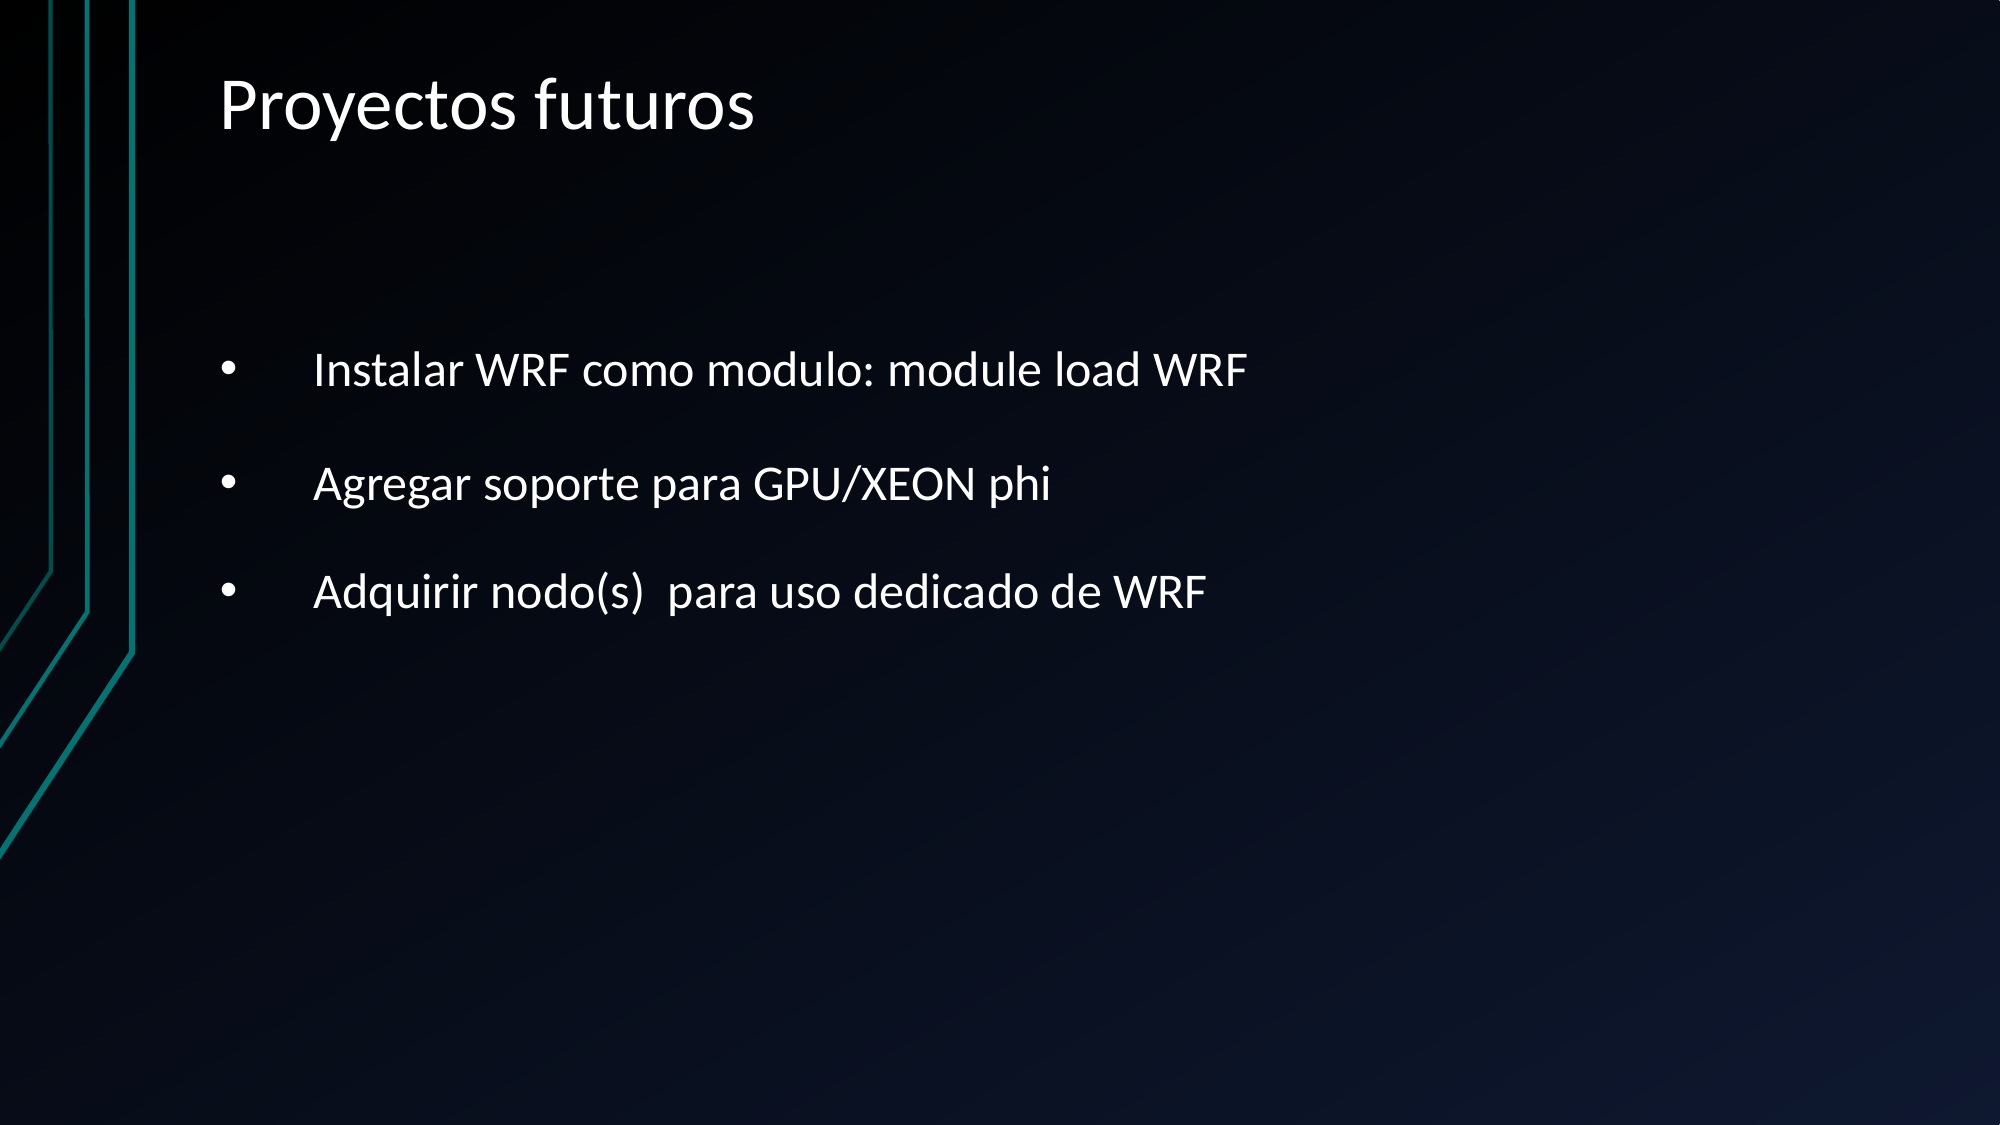

# Proyectos futuros
Instalar WRF como modulo: module load WRF
Agregar soporte para GPU/XEON phi

Adquirir nodo(s)  para uso dedicado de WRF